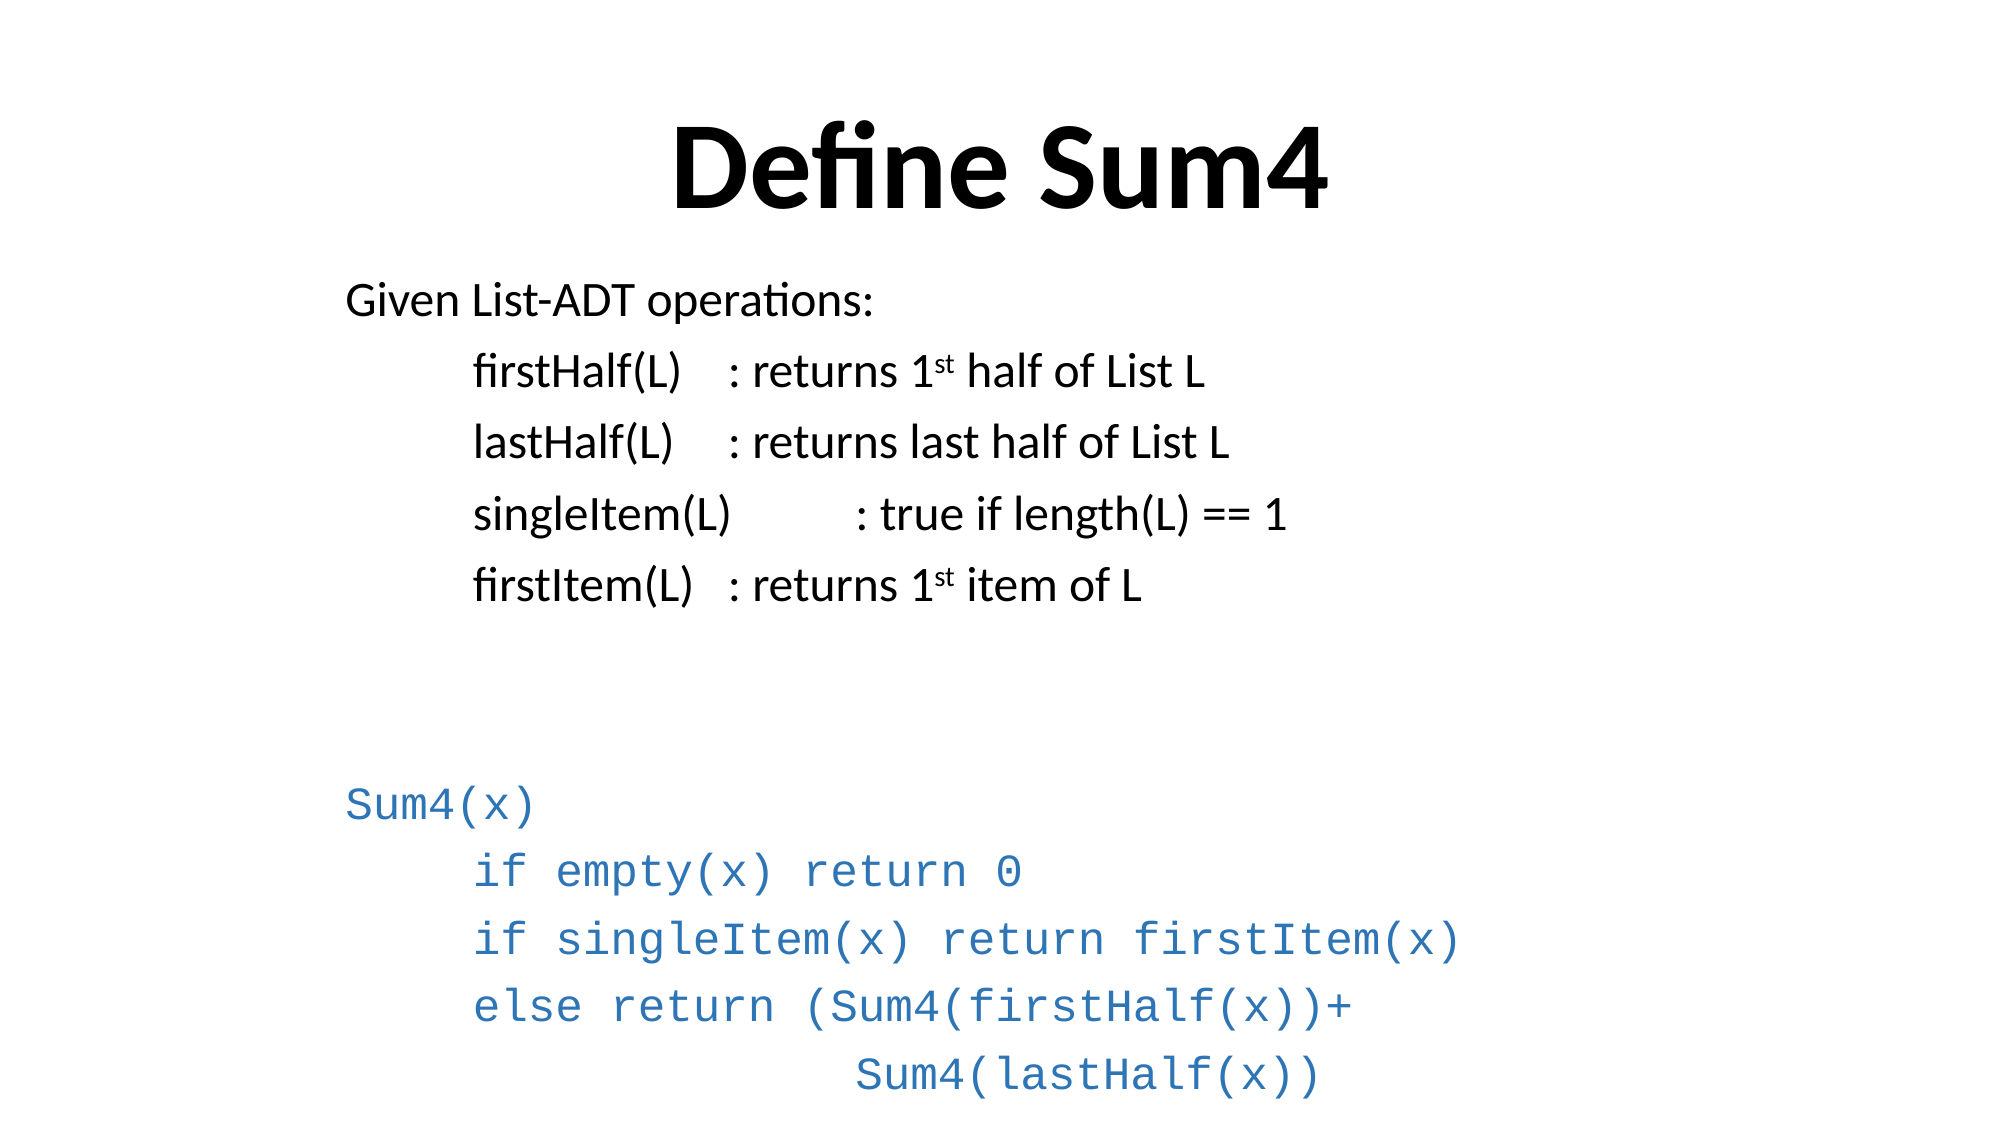

# Define Sum4
Given List-ADT operations:
	firstHalf(L) 	: returns 1st half of List L
	lastHalf(L) 	: returns last half of List L
	singleItem(L) 	: true if length(L) == 1
	firstItem(L) 	: returns 1st item of L

Sum4(x)
	if empty(x) return 0
	if singleItem(x) return firstItem(x)
	else return (Sum4(firstHalf(x))+
				Sum4(lastHalf(x))